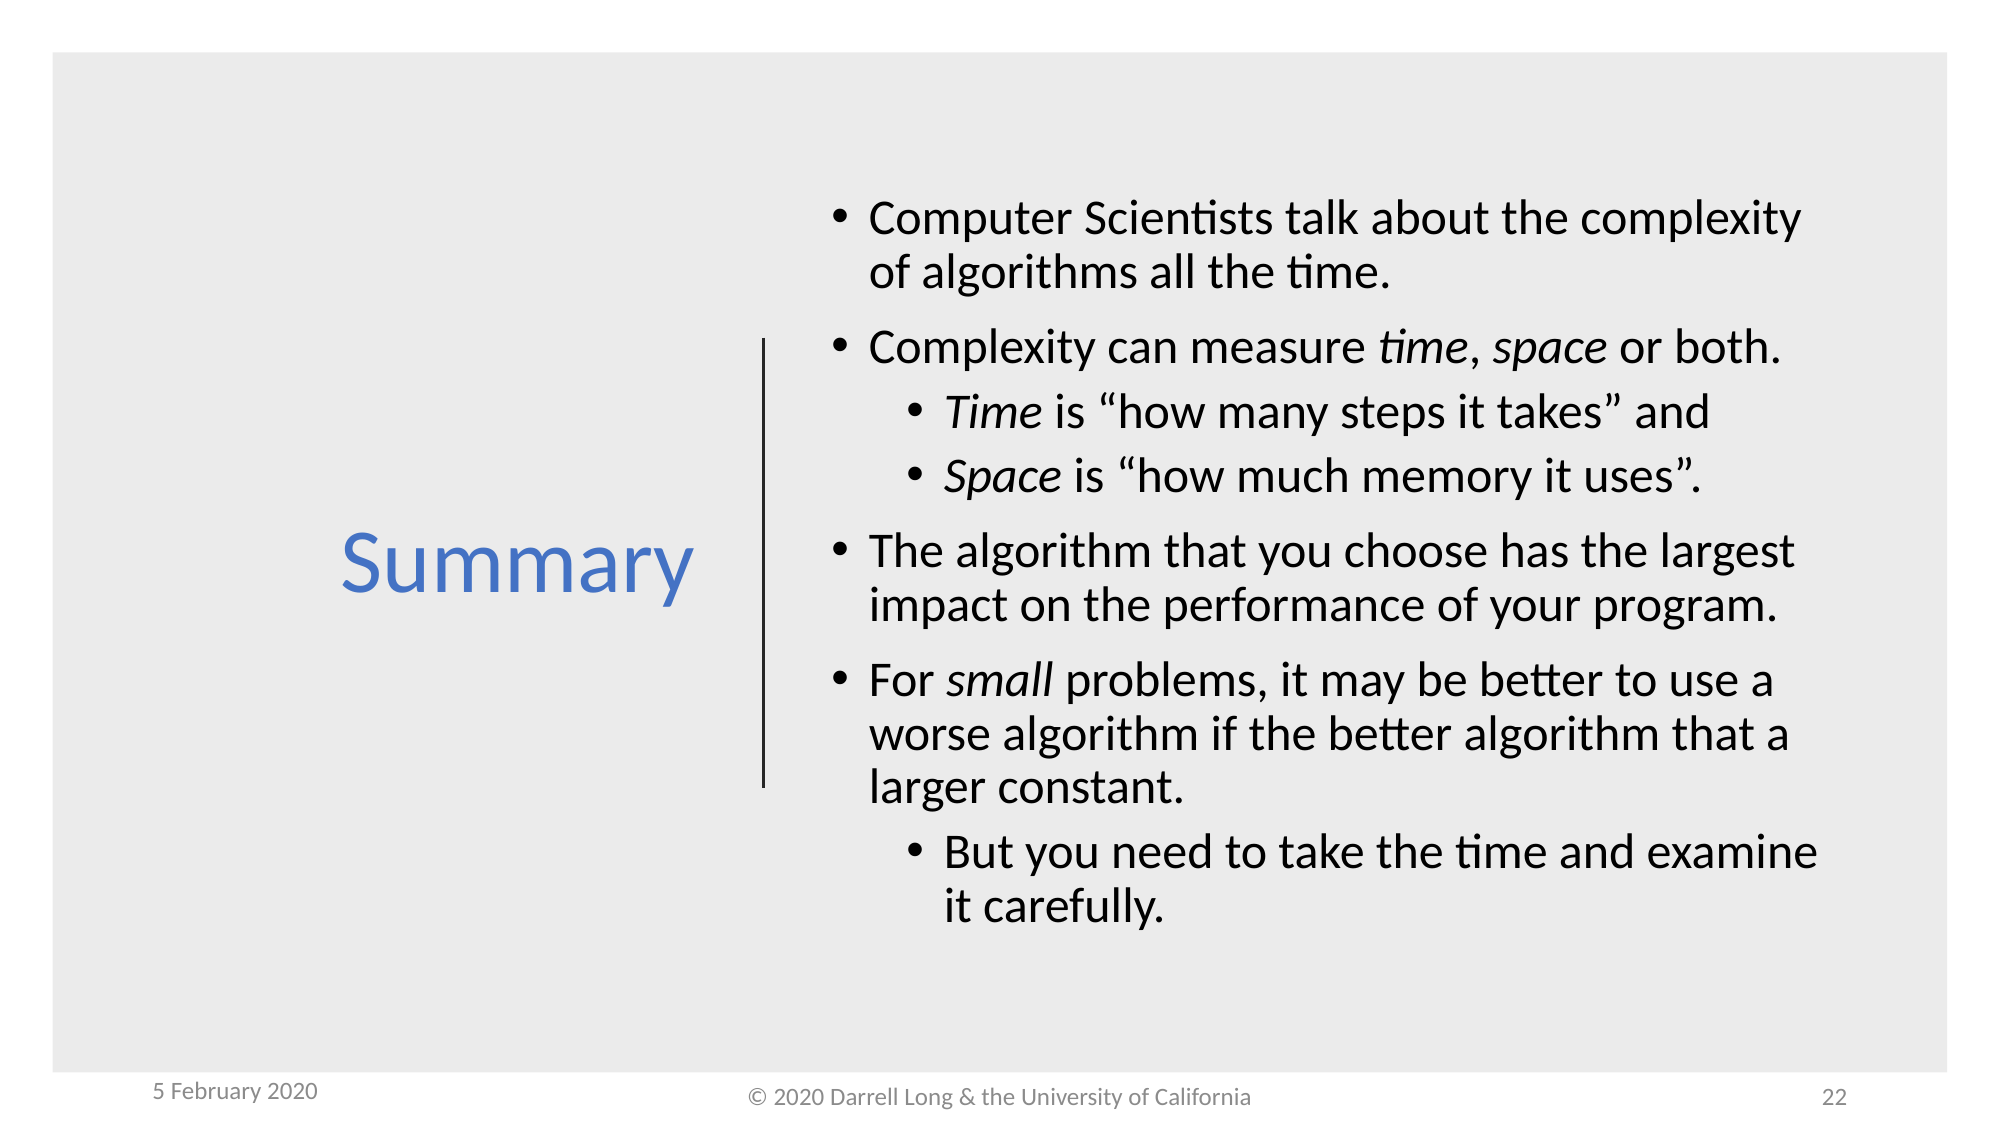

# Summary
Computer Scientists talk about the complexity of algorithms all the time.
Complexity can measure time, space or both.
Time is “how many steps it takes” and
Space is “how much memory it uses”.
The algorithm that you choose has the largest impact on the performance of your program.
For small problems, it may be better to use a worse algorithm if the better algorithm that a larger constant.
But you need to take the time and examine it carefully.
5 February 2020
© 2020 Darrell Long & the University of California
22